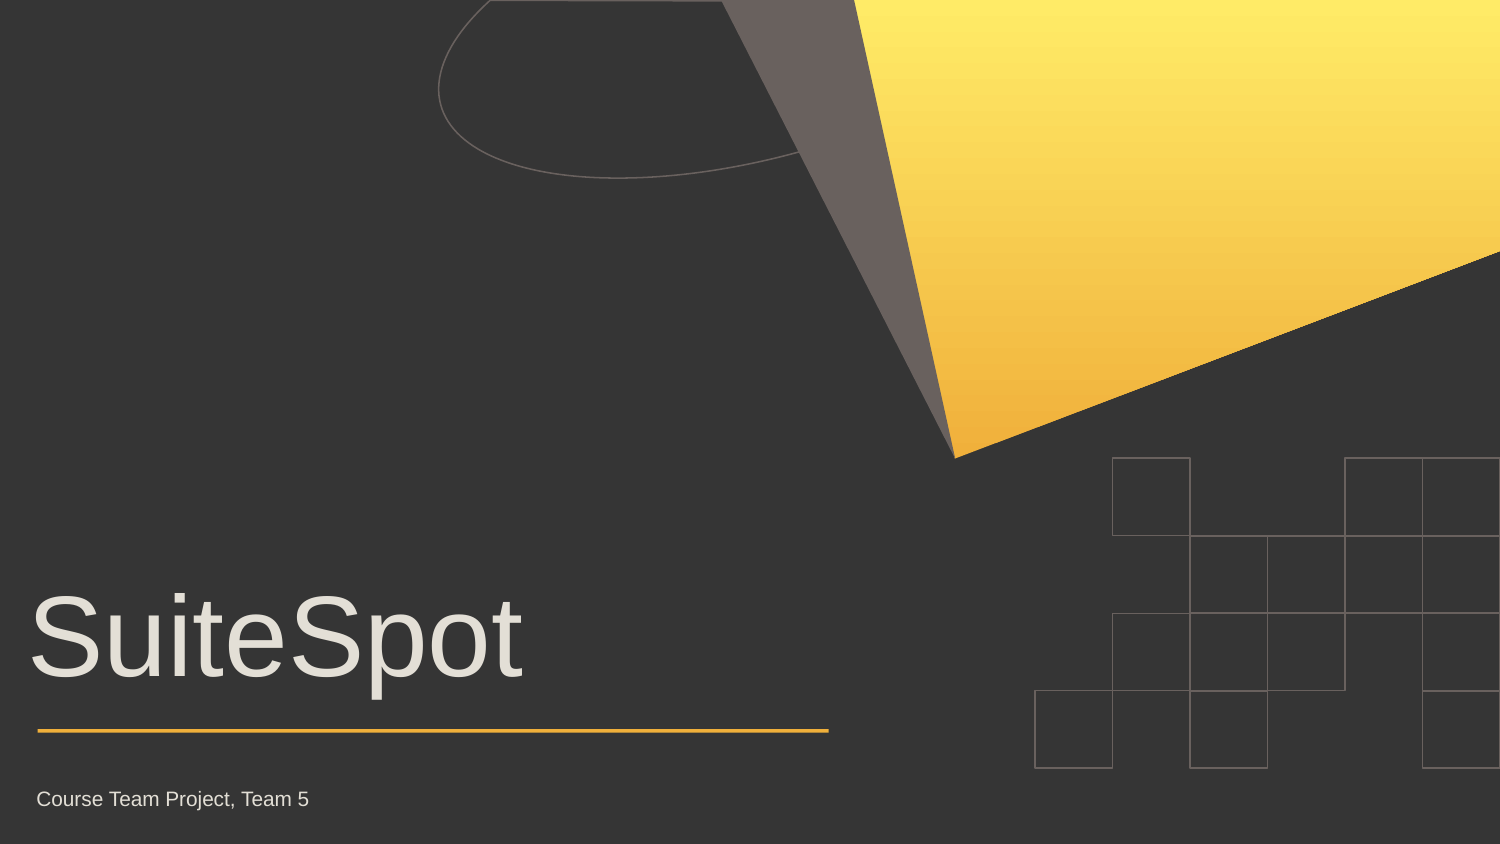

# SuiteSpot
Course Team Project, Team 5